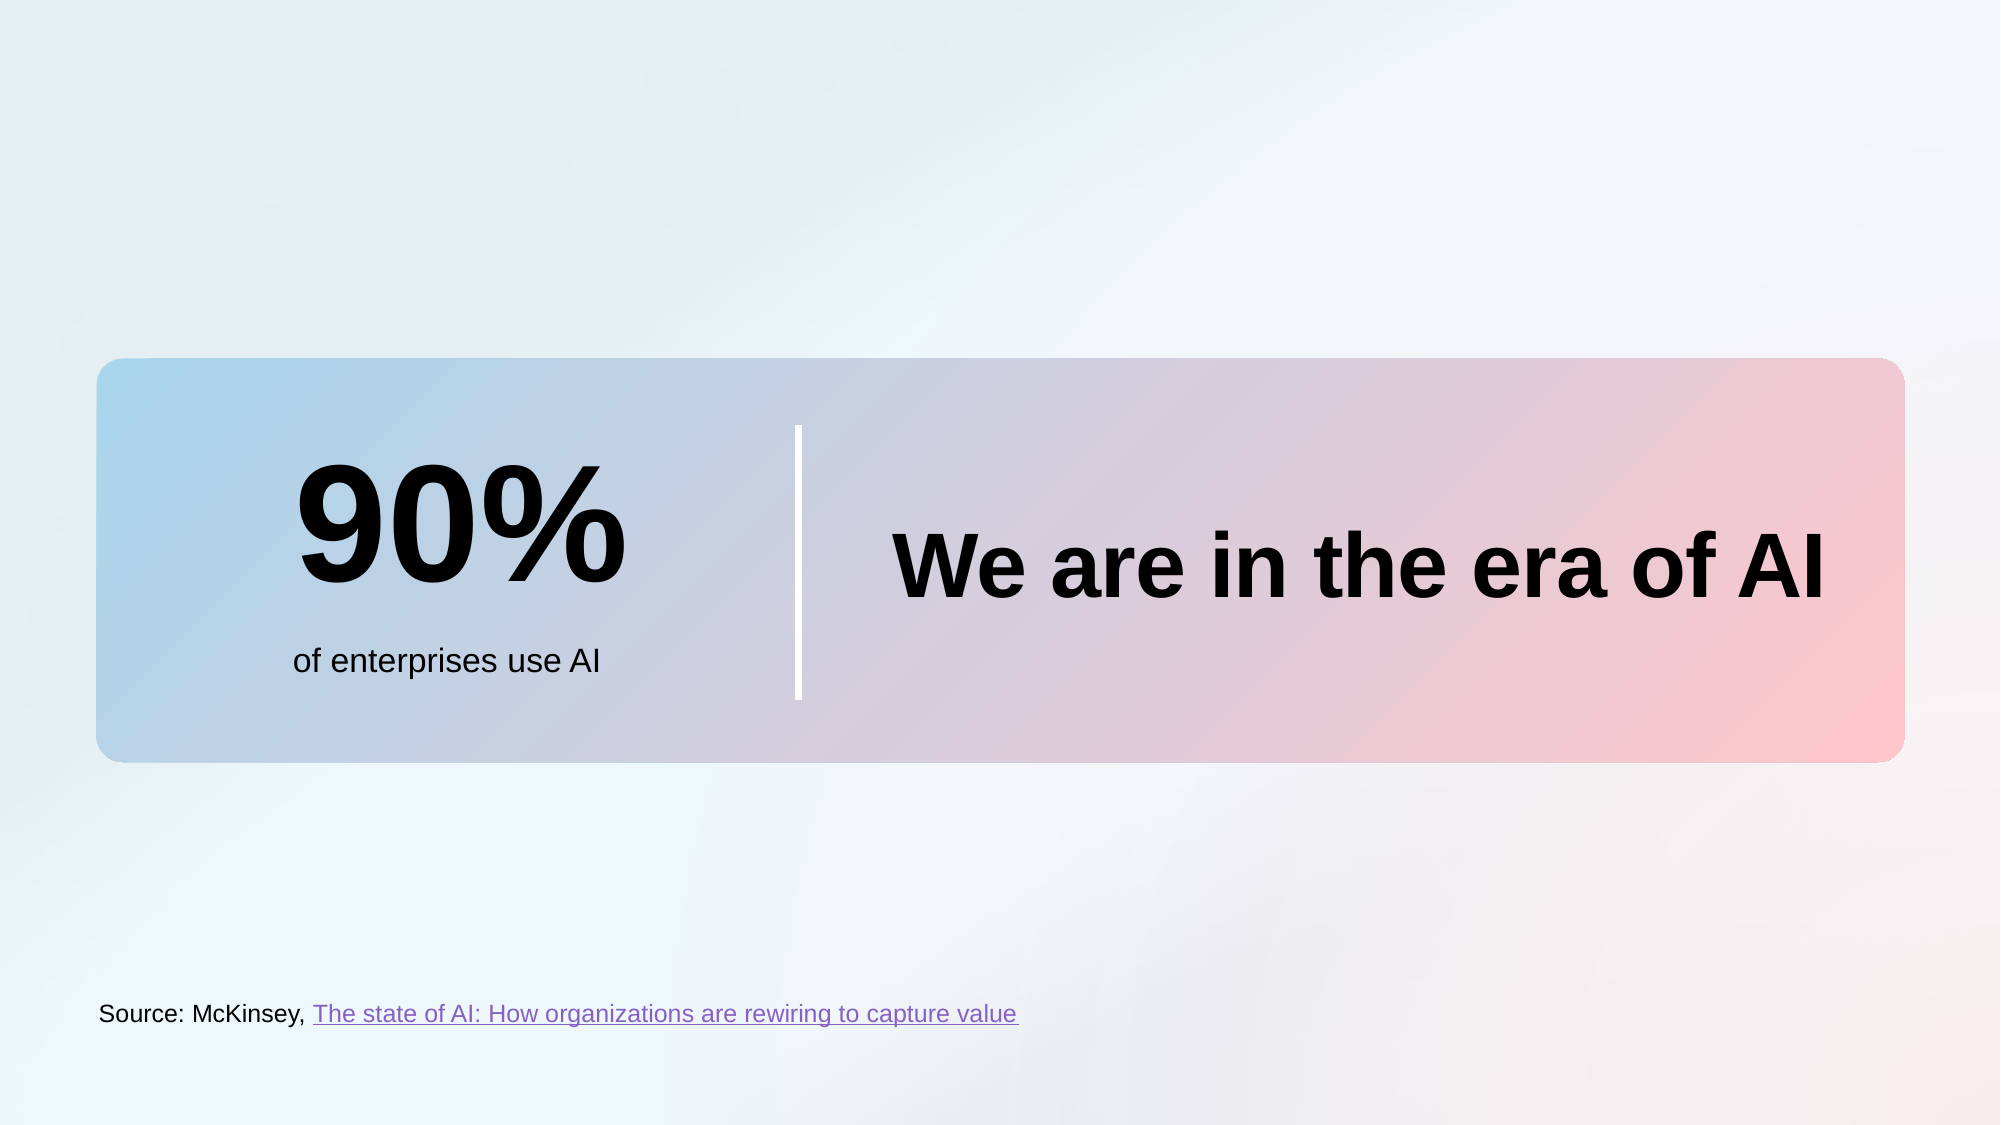

90%
We are in the era of AI
of enterprises use AI
Source: McKinsey, The state of AI: How organizations are rewiring to capture value